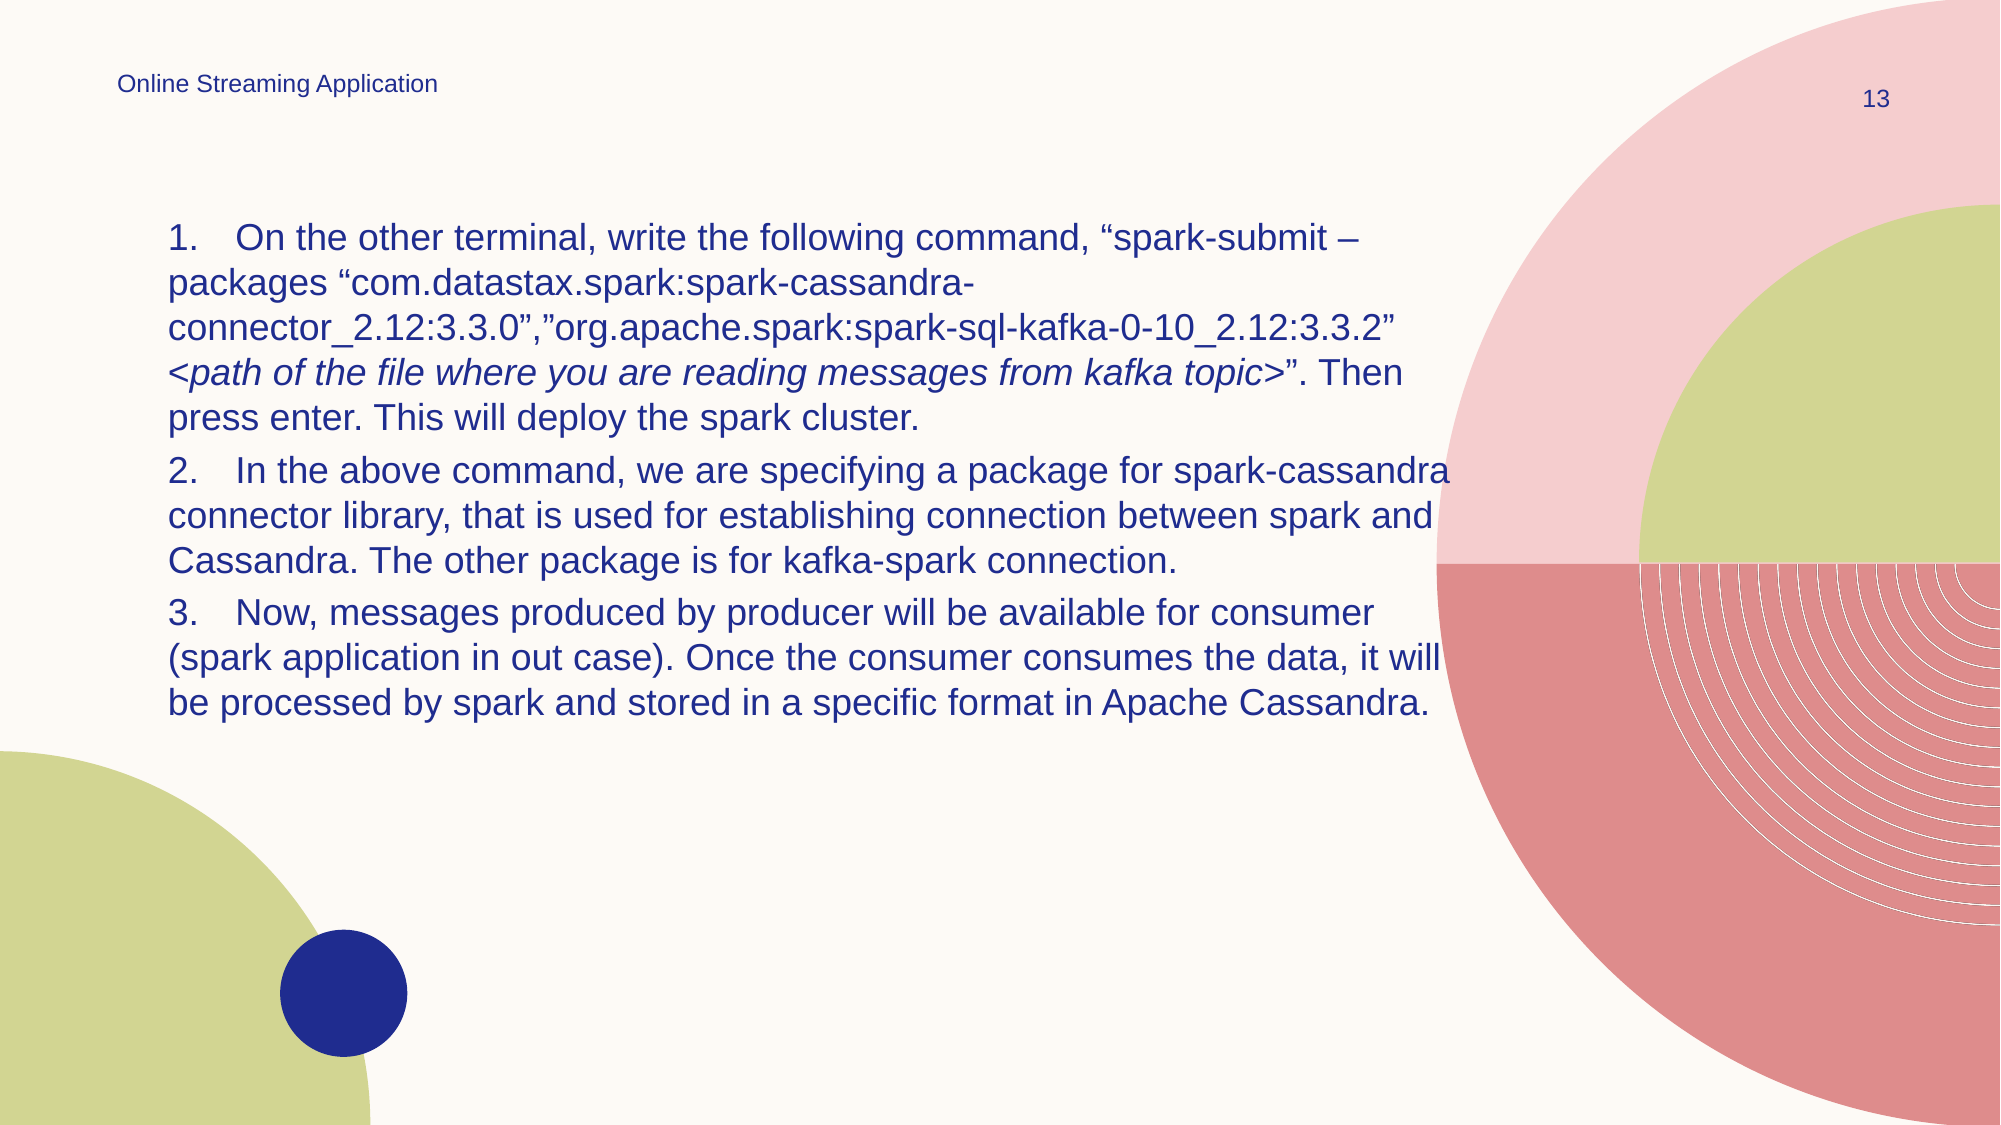

Online Streaming Application

13
1.     On the other terminal, write the following command, “spark-submit –packages “com.datastax.spark:spark-cassandra-connector_2.12:3.3.0”,”org.apache.spark:spark-sql-kafka-0-10_2.12:3.3.2” <path of the file where you are reading messages from kafka topic>”. Then press enter. This will deploy the spark cluster.
2.     In the above command, we are specifying a package for spark-cassandra connector library, that is used for establishing connection between spark and Cassandra. The other package is for kafka-spark connection.
3.     Now, messages produced by producer will be available for consumer (spark application in out case). Once the consumer consumes the data, it will be processed by spark and stored in a specific format in Apache Cassandra.